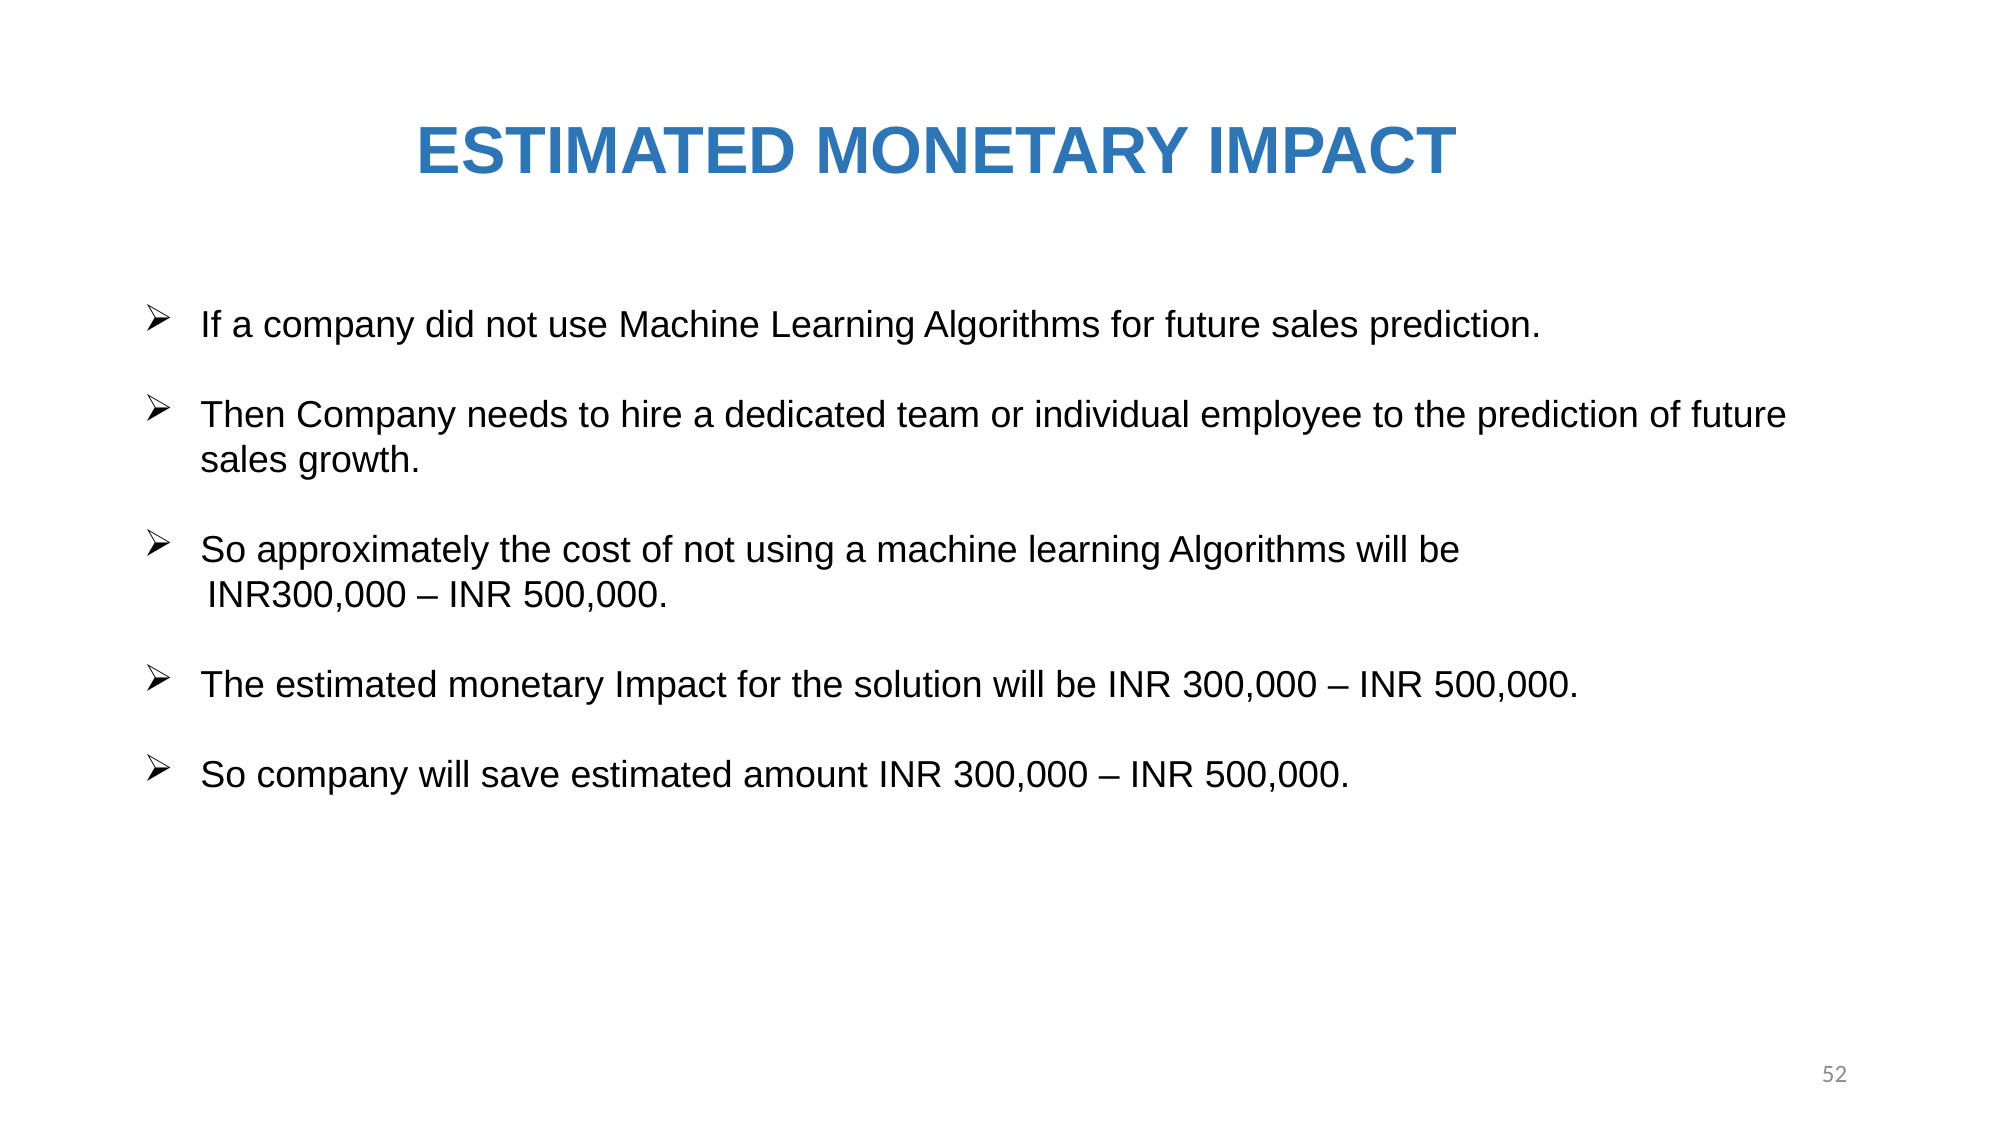

ESTIMATED MONETARY IMPACT

If a company did not use Machine Learning Algorithms for future sales prediction.

Then Company needs to hire a dedicated team or individual employee to the prediction of future sales growth.

So approximately the cost of not using a machine learning Algorithms will be
      INR300,000 – INR 500,000.

The estimated monetary Impact for the solution will be INR 300,000 – INR 500,000.

So company will save estimated amount INR 300,000 – INR 500,000.

52